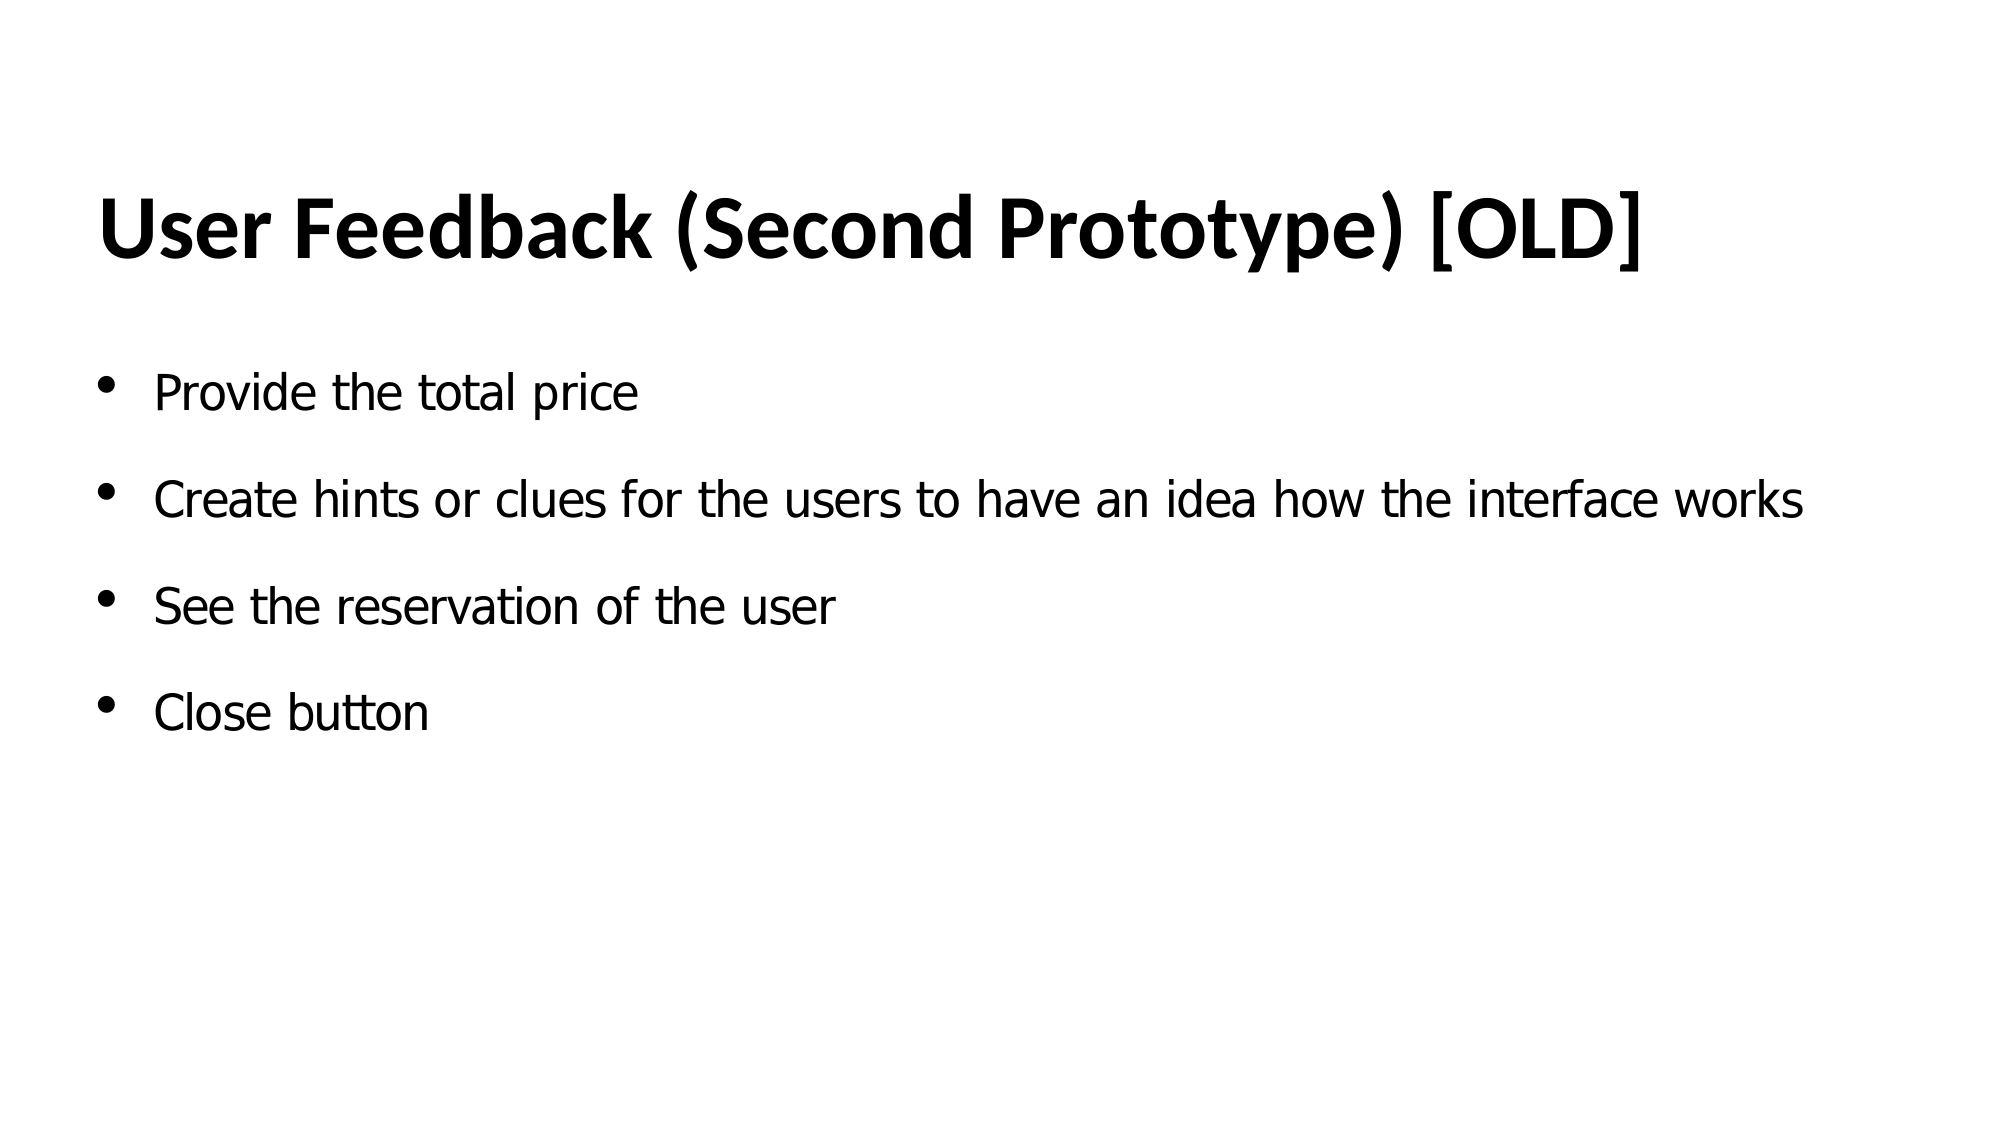

User Feedback (Second Prototype) [OLD]
Provide the total price
Create hints or clues for the users to have an idea how the interface works
See the reservation of the user
Close button